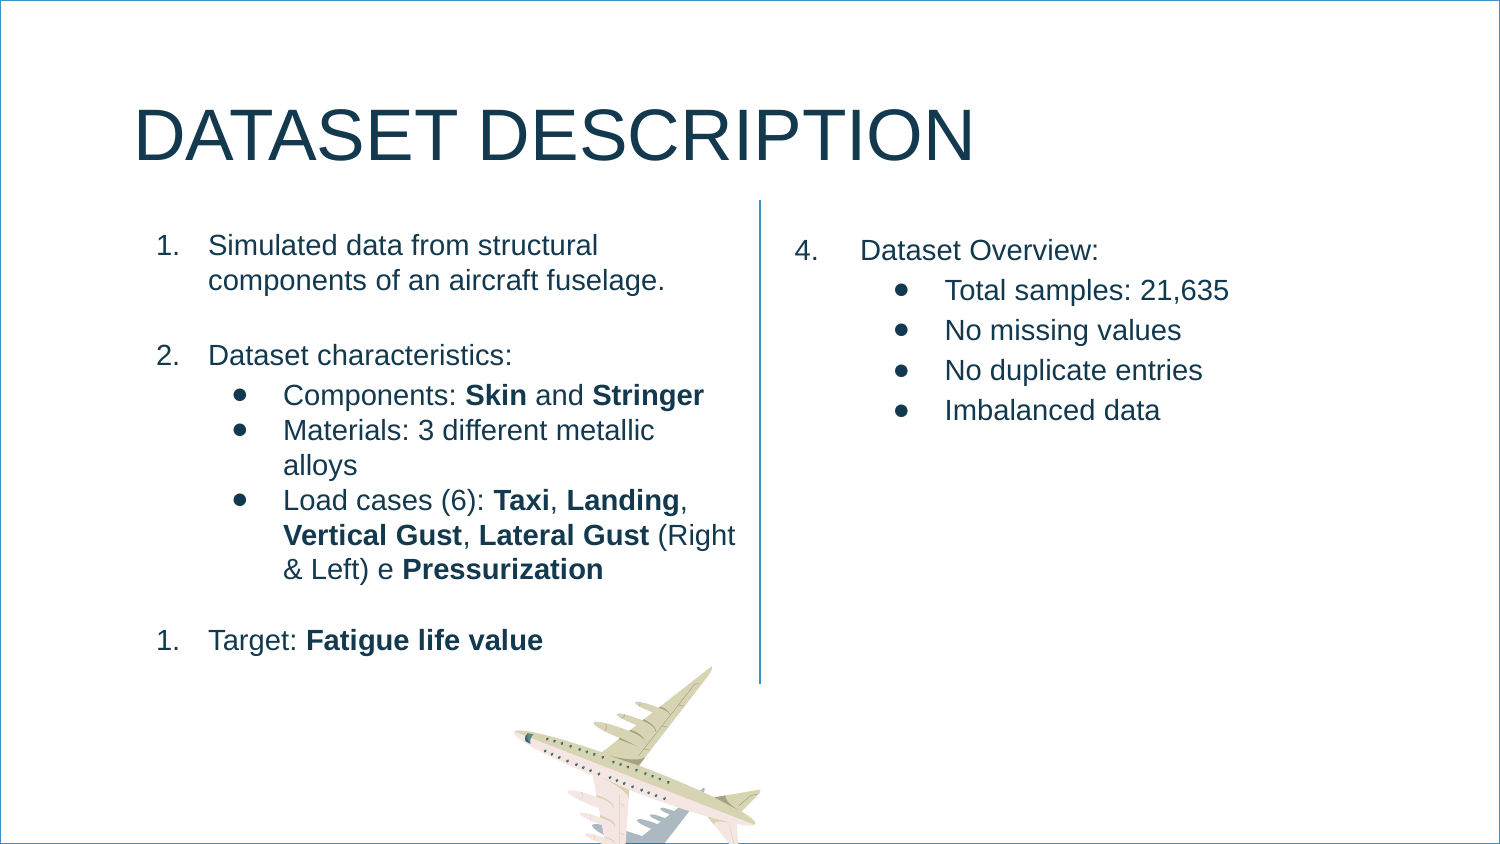

# DATASET DESCRIPTION
Simulated data from structural components of an aircraft fuselage.

Dataset characteristics:
Components: Skin and Stringer
Materials: 3 different metallic alloys
Load cases (6): Taxi, Landing, Vertical Gust, Lateral Gust (Right & Left) e Pressurization

Target: Fatigue life value

4.     Dataset Overview:
Total samples: 21,635
No missing values
No duplicate entries
Imbalanced data